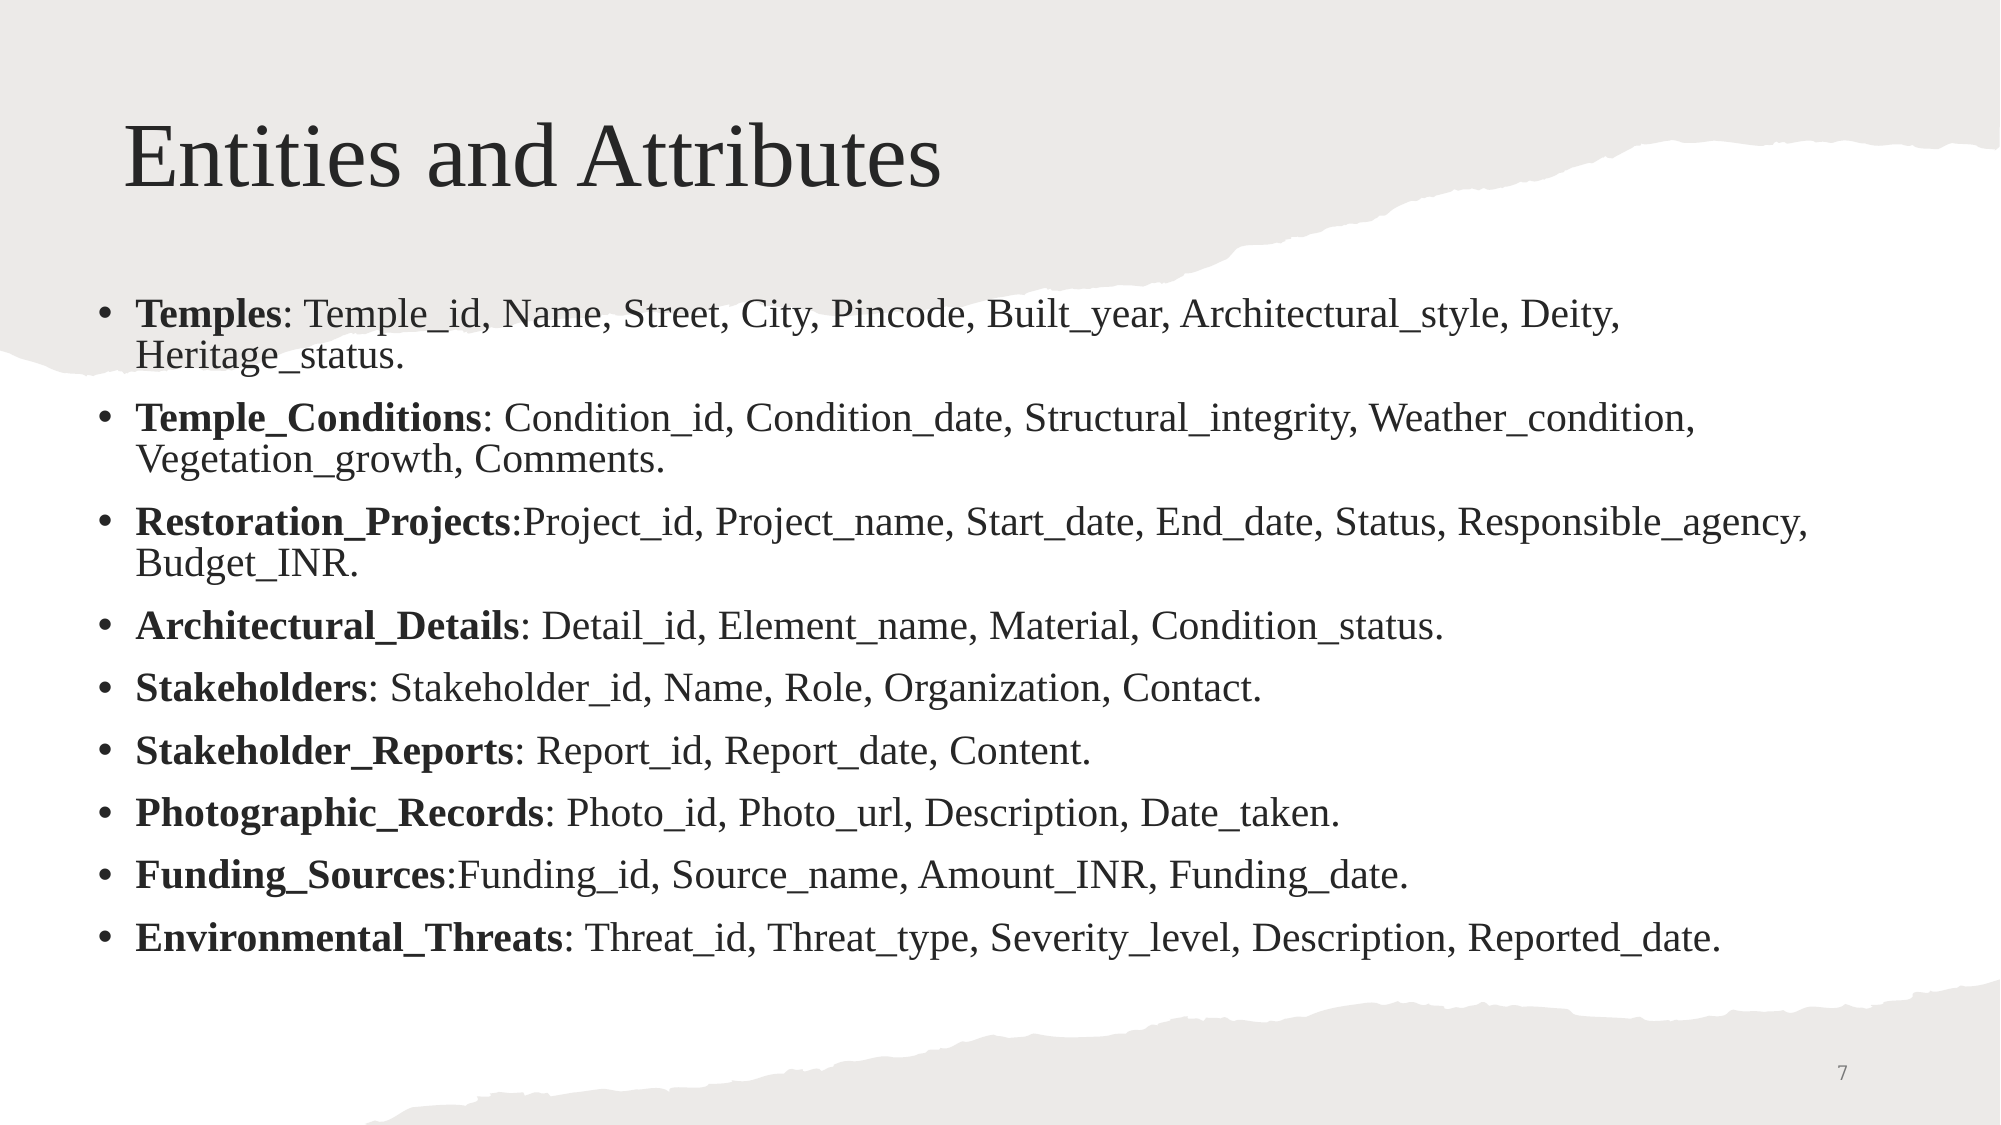

# Entities and Attributes
Temples: Temple_id, Name, Street, City, Pincode, Built_year, Architectural_style, Deity, Heritage_status.
Temple_Conditions: Condition_id, Condition_date, Structural_integrity, Weather_condition, Vegetation_growth, Comments.
Restoration_Projects:Project_id, Project_name, Start_date, End_date, Status, Responsible_agency, Budget_INR.
Architectural_Details: Detail_id, Element_name, Material, Condition_status.
Stakeholders: Stakeholder_id, Name, Role, Organization, Contact.
Stakeholder_Reports: Report_id, Report_date, Content.
Photographic_Records: Photo_id, Photo_url, Description, Date_taken.
Funding_Sources:Funding_id, Source_name, Amount_INR, Funding_date.
Environmental_Threats: Threat_id, Threat_type, Severity_level, Description, Reported_date.

7